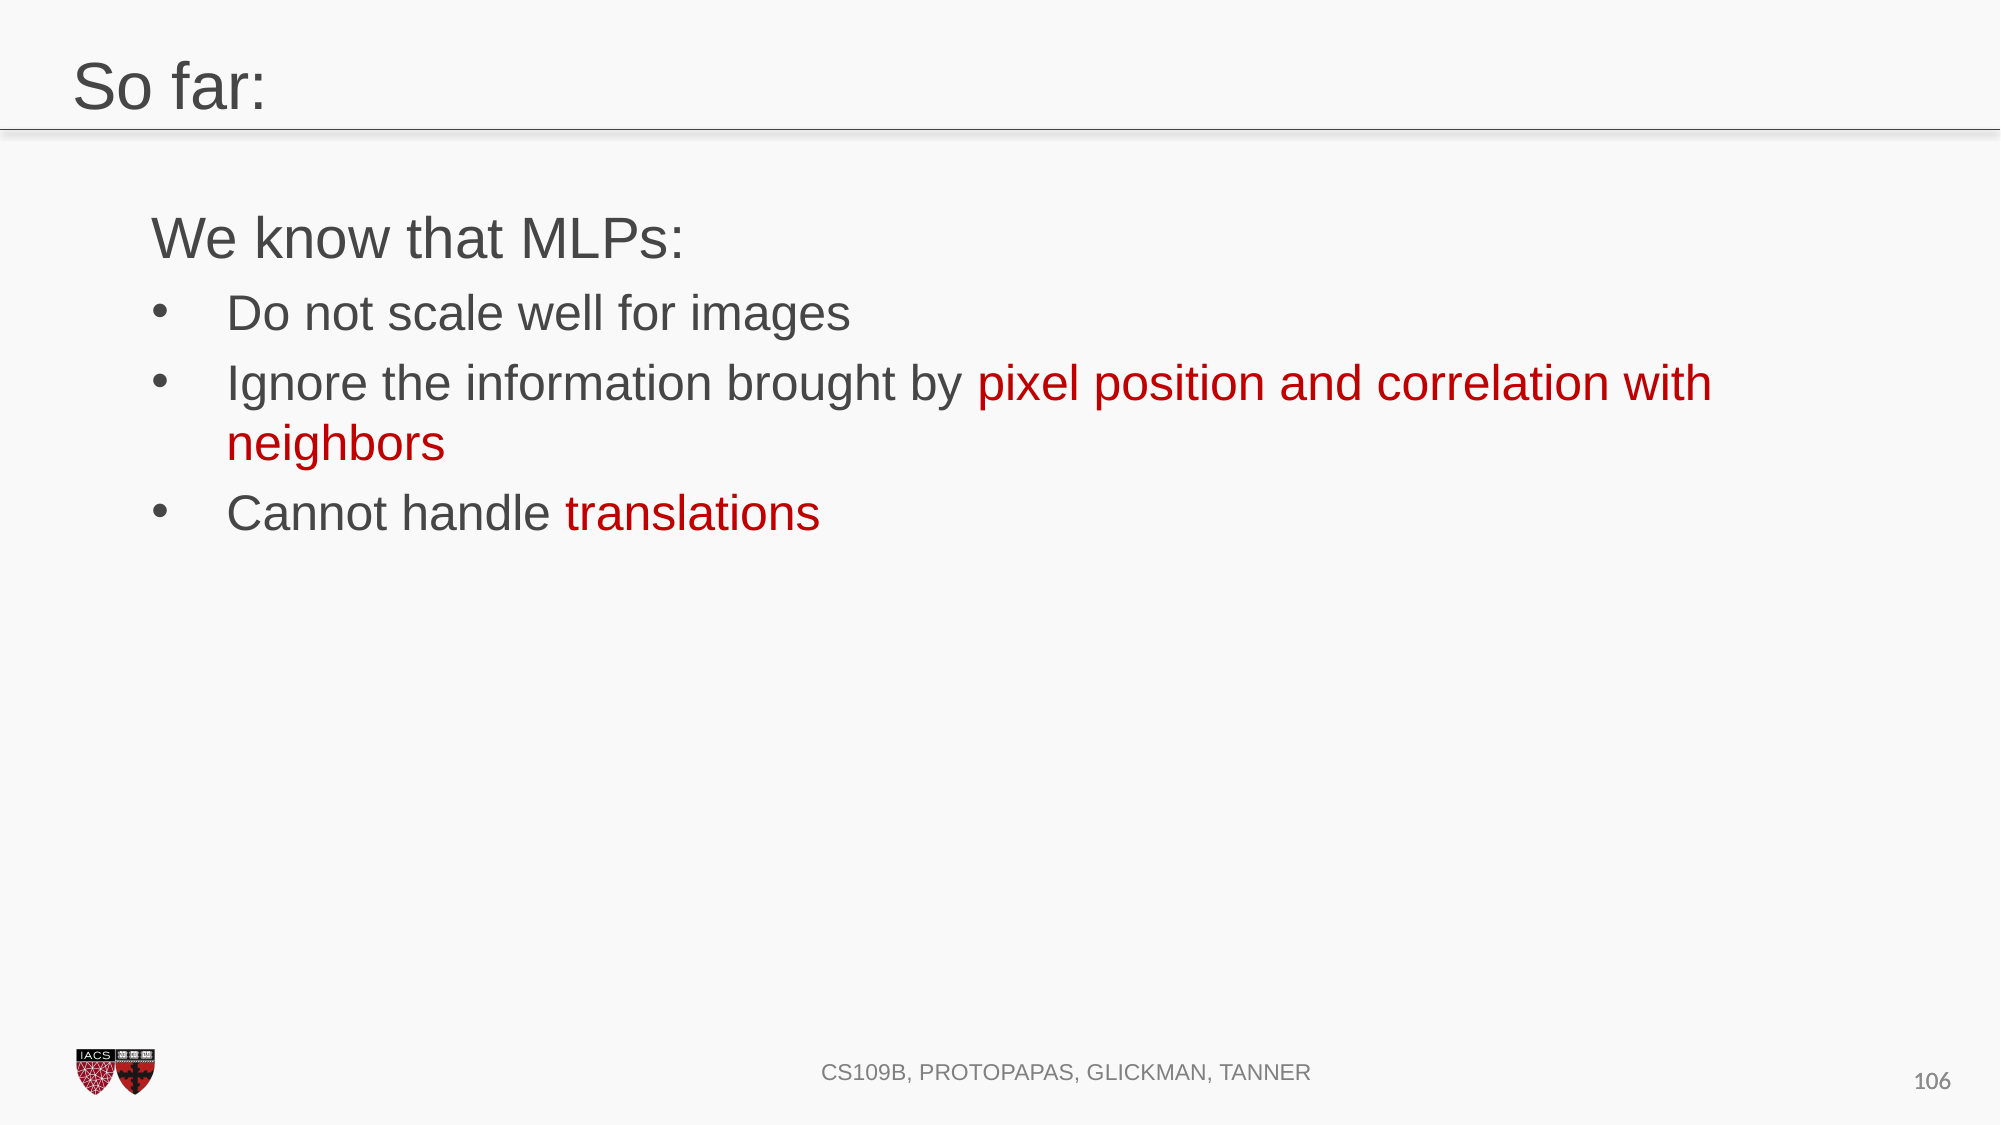

# So far:
We know that MLPs:
Do not scale well for images
Ignore the information brought by pixel position and correlation with neighbors
Cannot handle translations

106